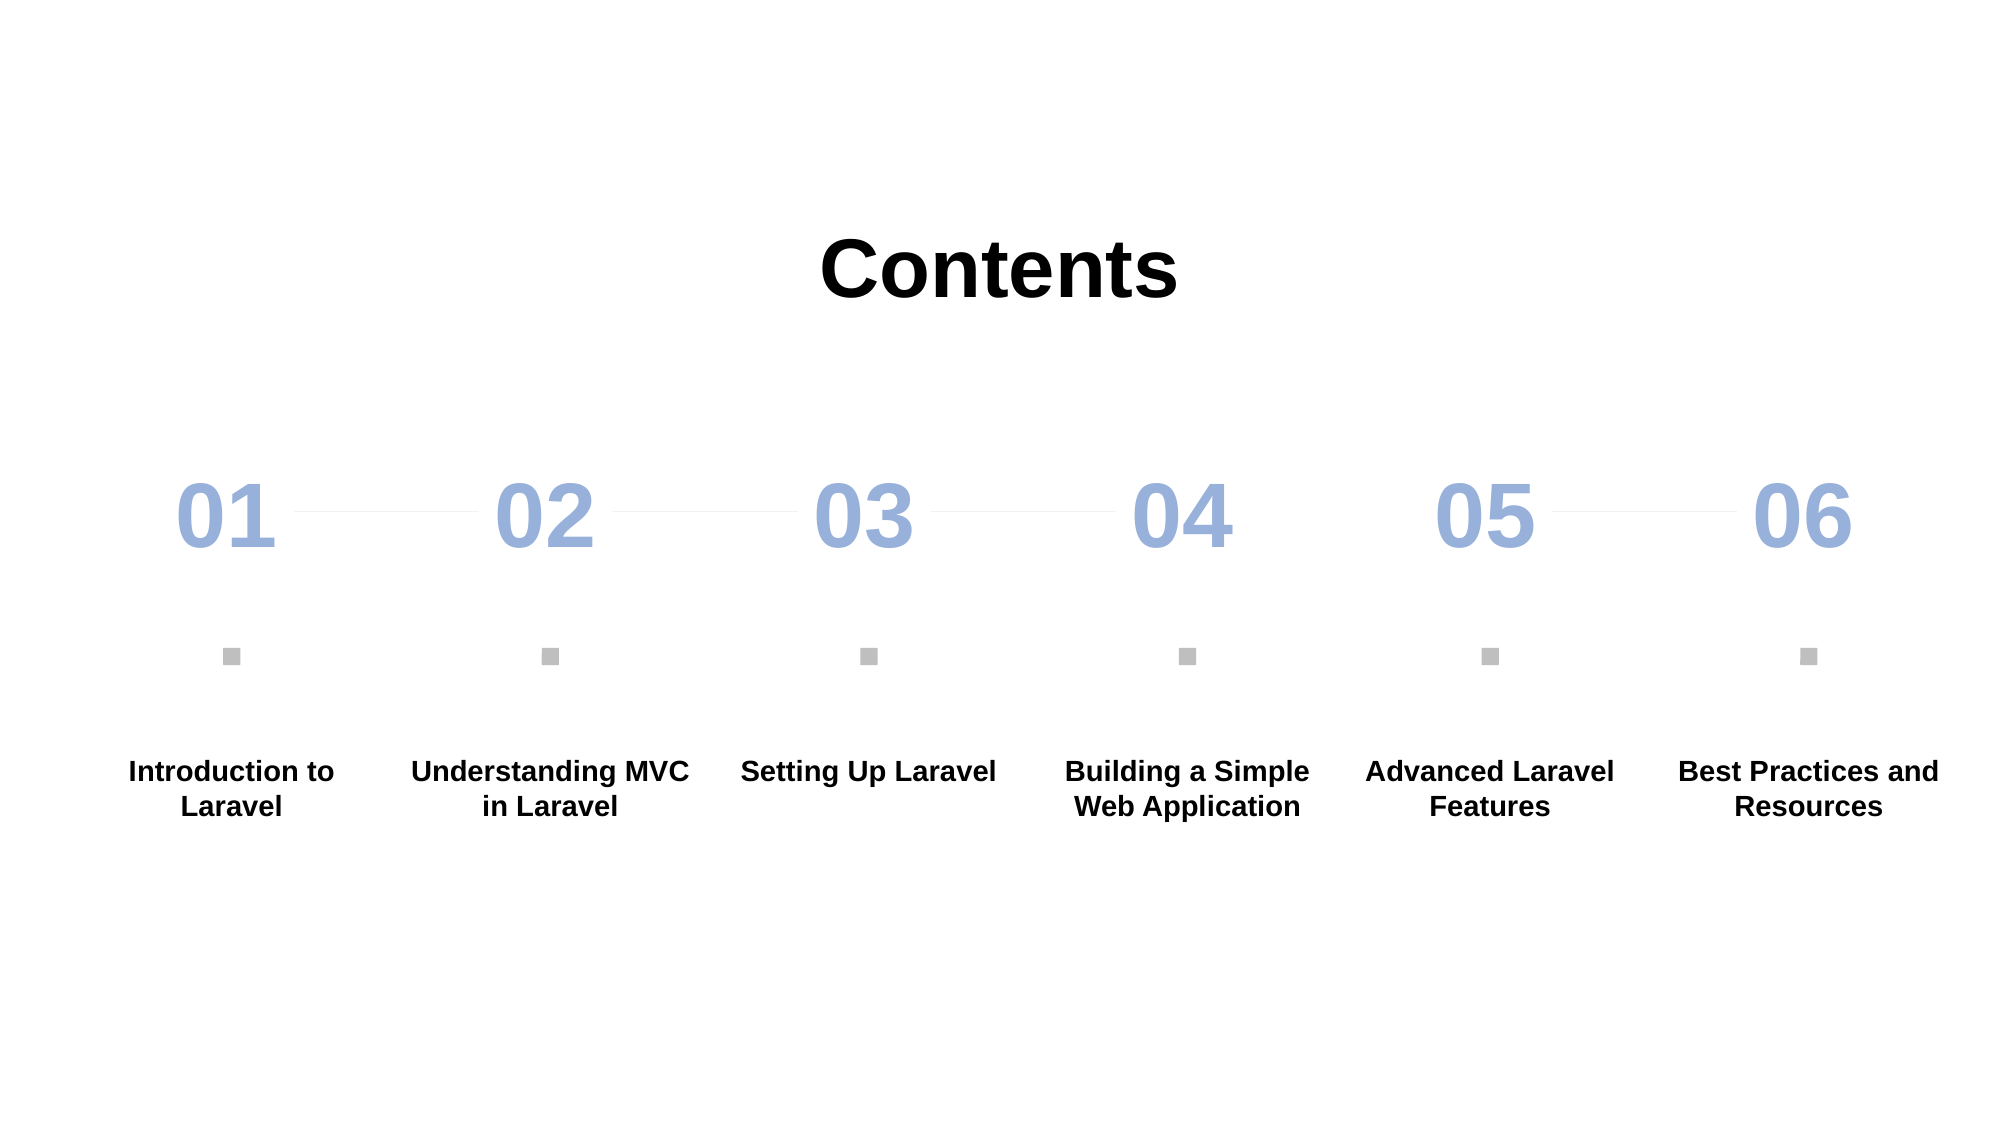

Contents
01
02
03
04
05
06

Introduction to Laravel
Understanding MVC in Laravel
Setting Up Laravel
Building a Simple Web Application
Advanced Laravel Features
Best Practices and Resources